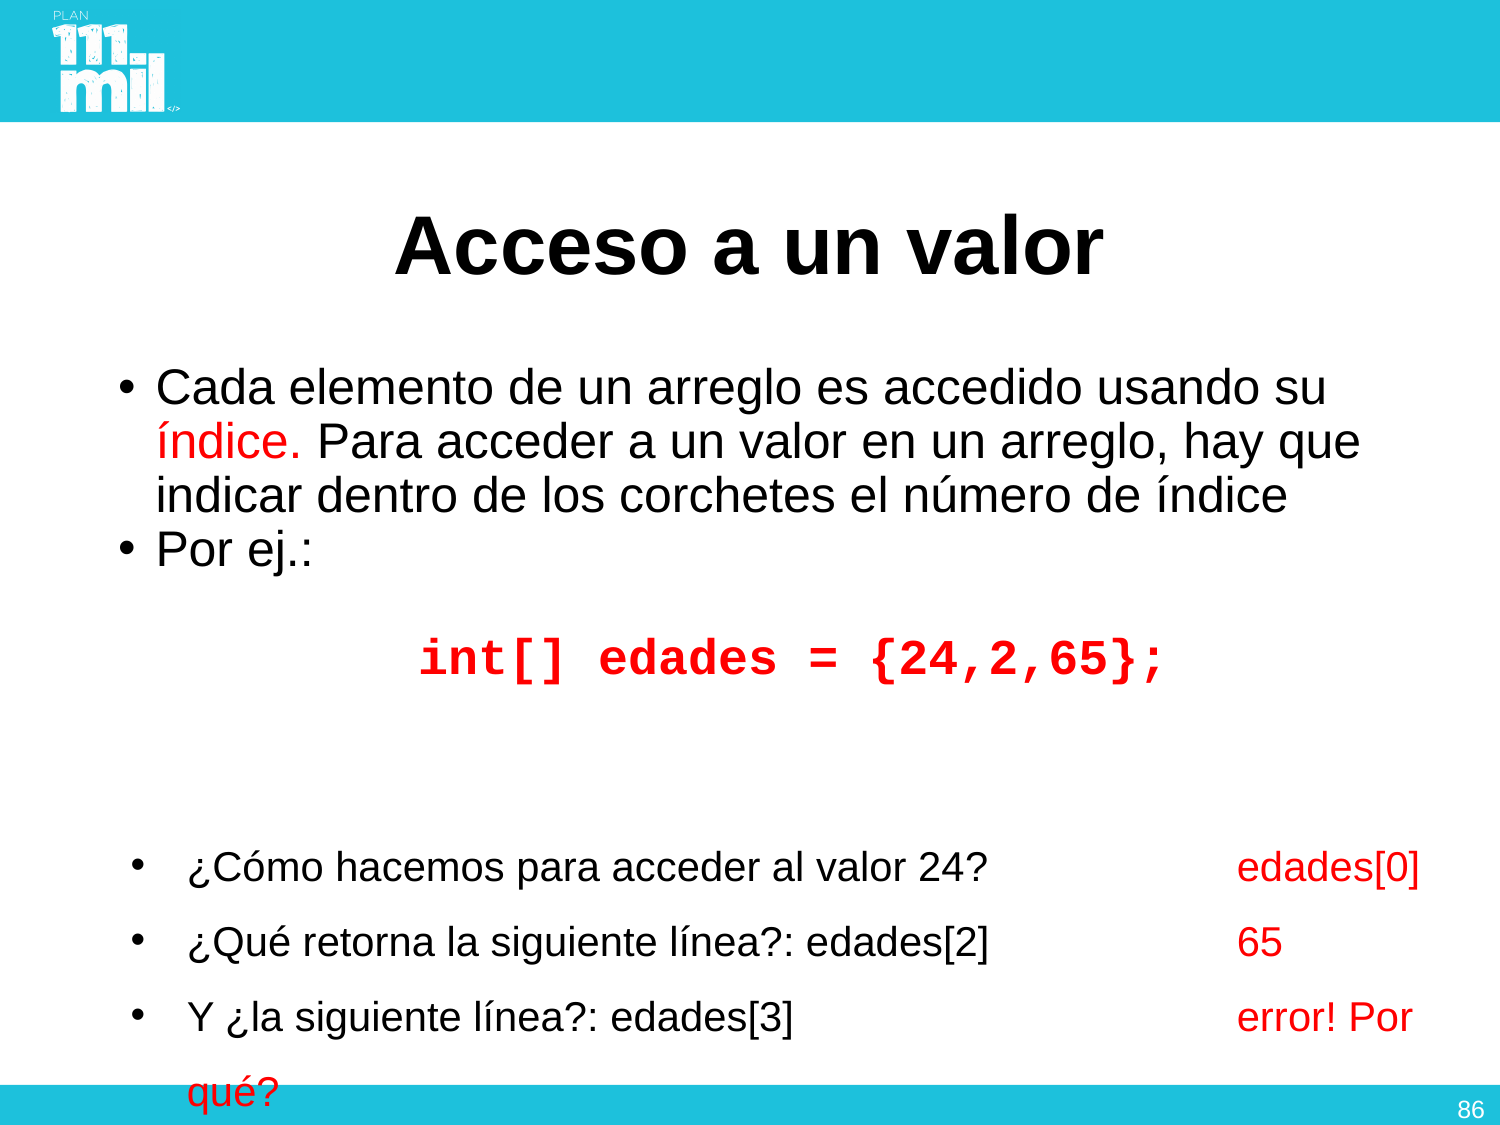

# Acceso a un valor
Cada elemento de un arreglo es accedido usando su índice. Para acceder a un valor en un arreglo, hay que  indicar dentro de los corchetes el número de índice
Por ej.:

		int[] edades = {24,2,65};

¿Cómo hacemos para acceder al valor 24?		edades[0]
¿Qué retorna la siguiente línea?: edades[2]		65
Y ¿la siguiente línea?: edades[3]			error! Por qué?

86